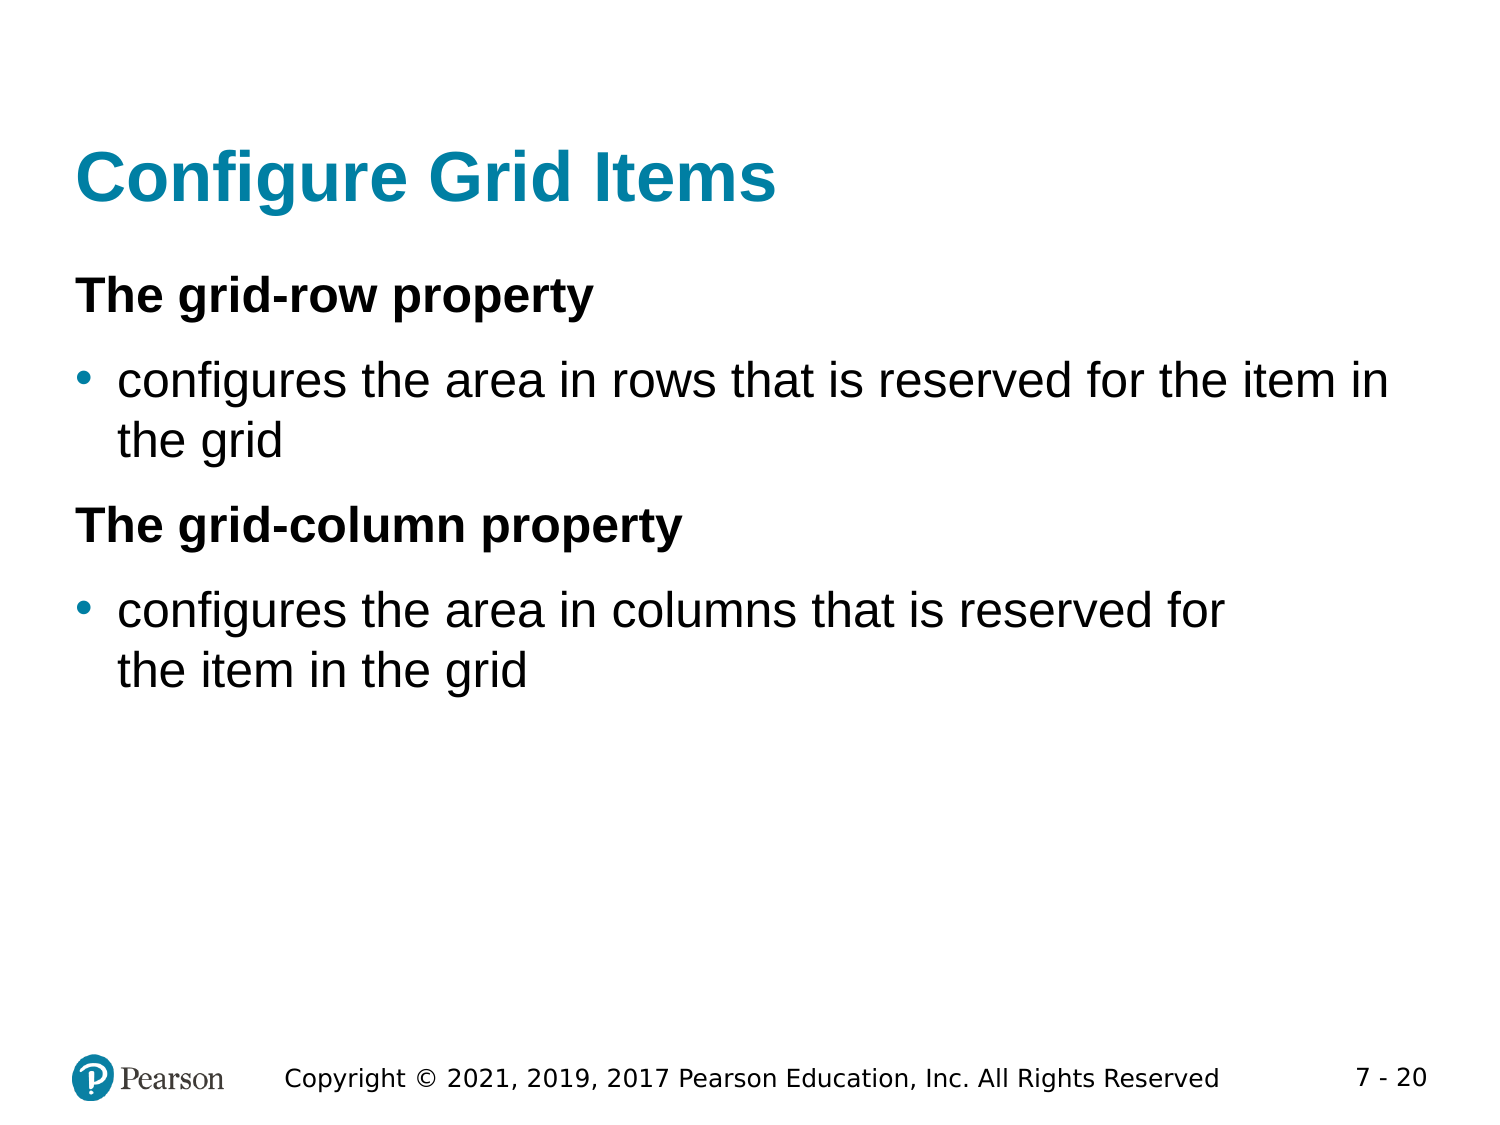

# Configure Grid Items
The grid-row property
configures the area in rows that is reserved for the item in the grid
The grid-column property
configures the area in columns that is reserved for
the item in the grid